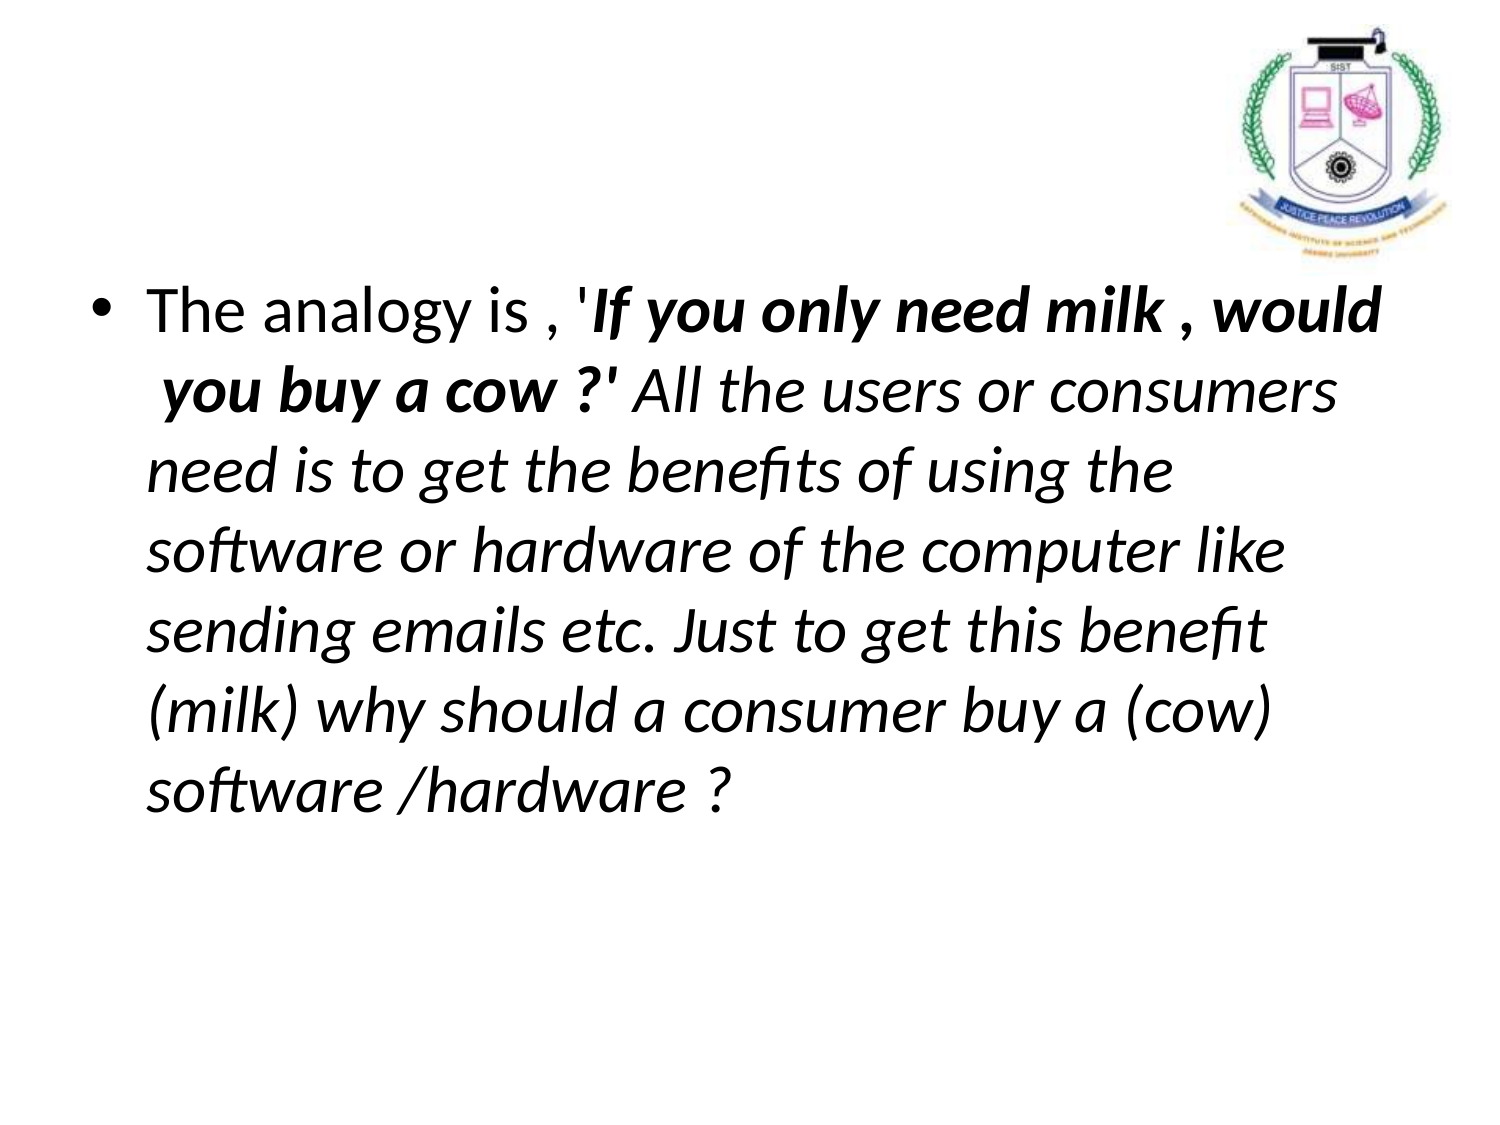

The analogy is , 'If you only need milk , would  you buy a cow ?' All the users or consumers  need is to get the benefits of using the  software or hardware of the computer like  sending emails etc. Just to get this benefit  (milk) why should a consumer buy a (cow)  software /hardware ?